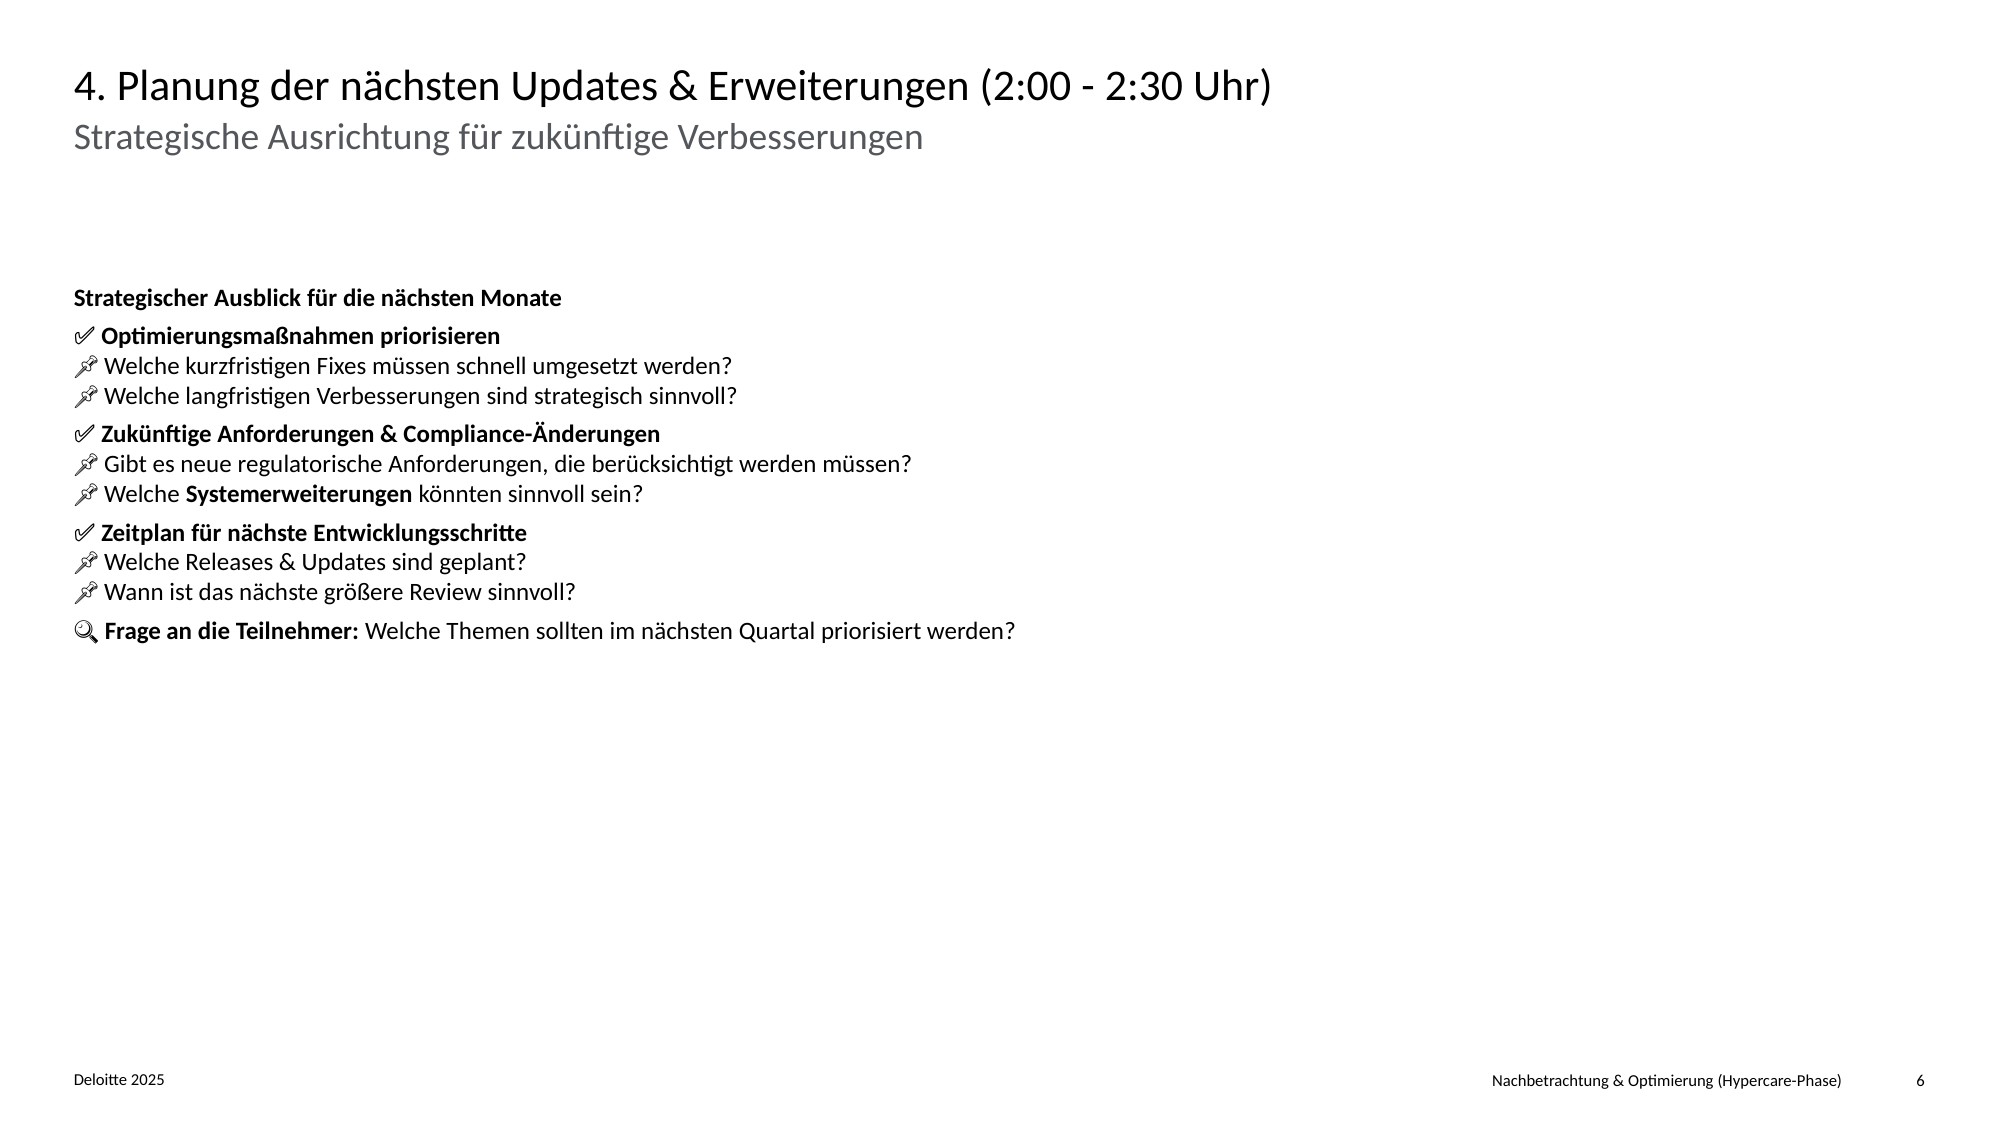

# 4. Planung der nächsten Updates & Erweiterungen (2:00 - 2:30 Uhr)
Strategische Ausrichtung für zukünftige Verbesserungen
Strategischer Ausblick für die nächsten Monate
✅ Optimierungsmaßnahmen priorisieren
📌 Welche kurzfristigen Fixes müssen schnell umgesetzt werden?
📌 Welche langfristigen Verbesserungen sind strategisch sinnvoll?
✅ Zukünftige Anforderungen & Compliance-Änderungen
📌 Gibt es neue regulatorische Anforderungen, die berücksichtigt werden müssen?
📌 Welche Systemerweiterungen könnten sinnvoll sein?
✅ Zeitplan für nächste Entwicklungsschritte
📌 Welche Releases & Updates sind geplant?
📌 Wann ist das nächste größere Review sinnvoll?
🔍 Frage an die Teilnehmer: Welche Themen sollten im nächsten Quartal priorisiert werden?